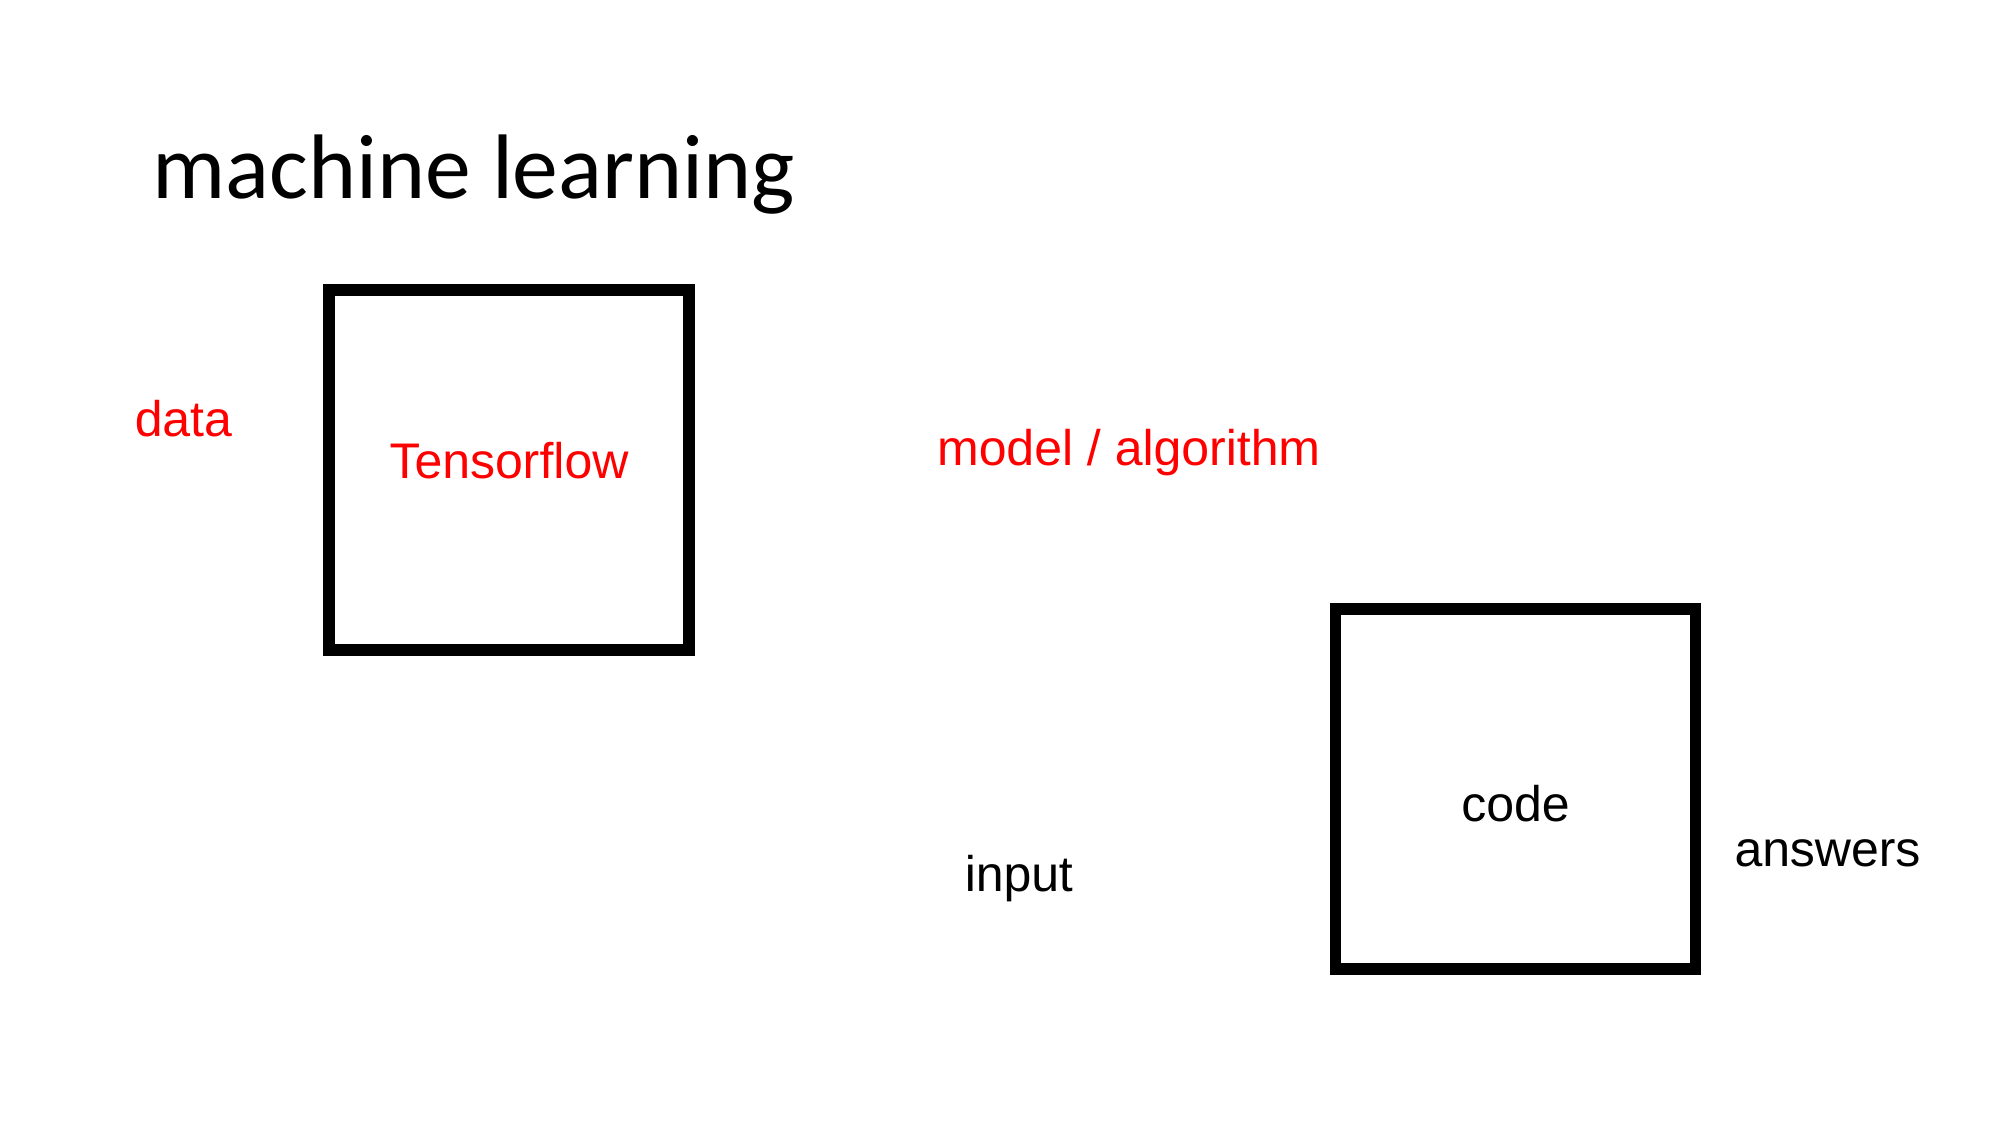

# machine learning

data
model / algorithm
Tensorflow

code
answers
input